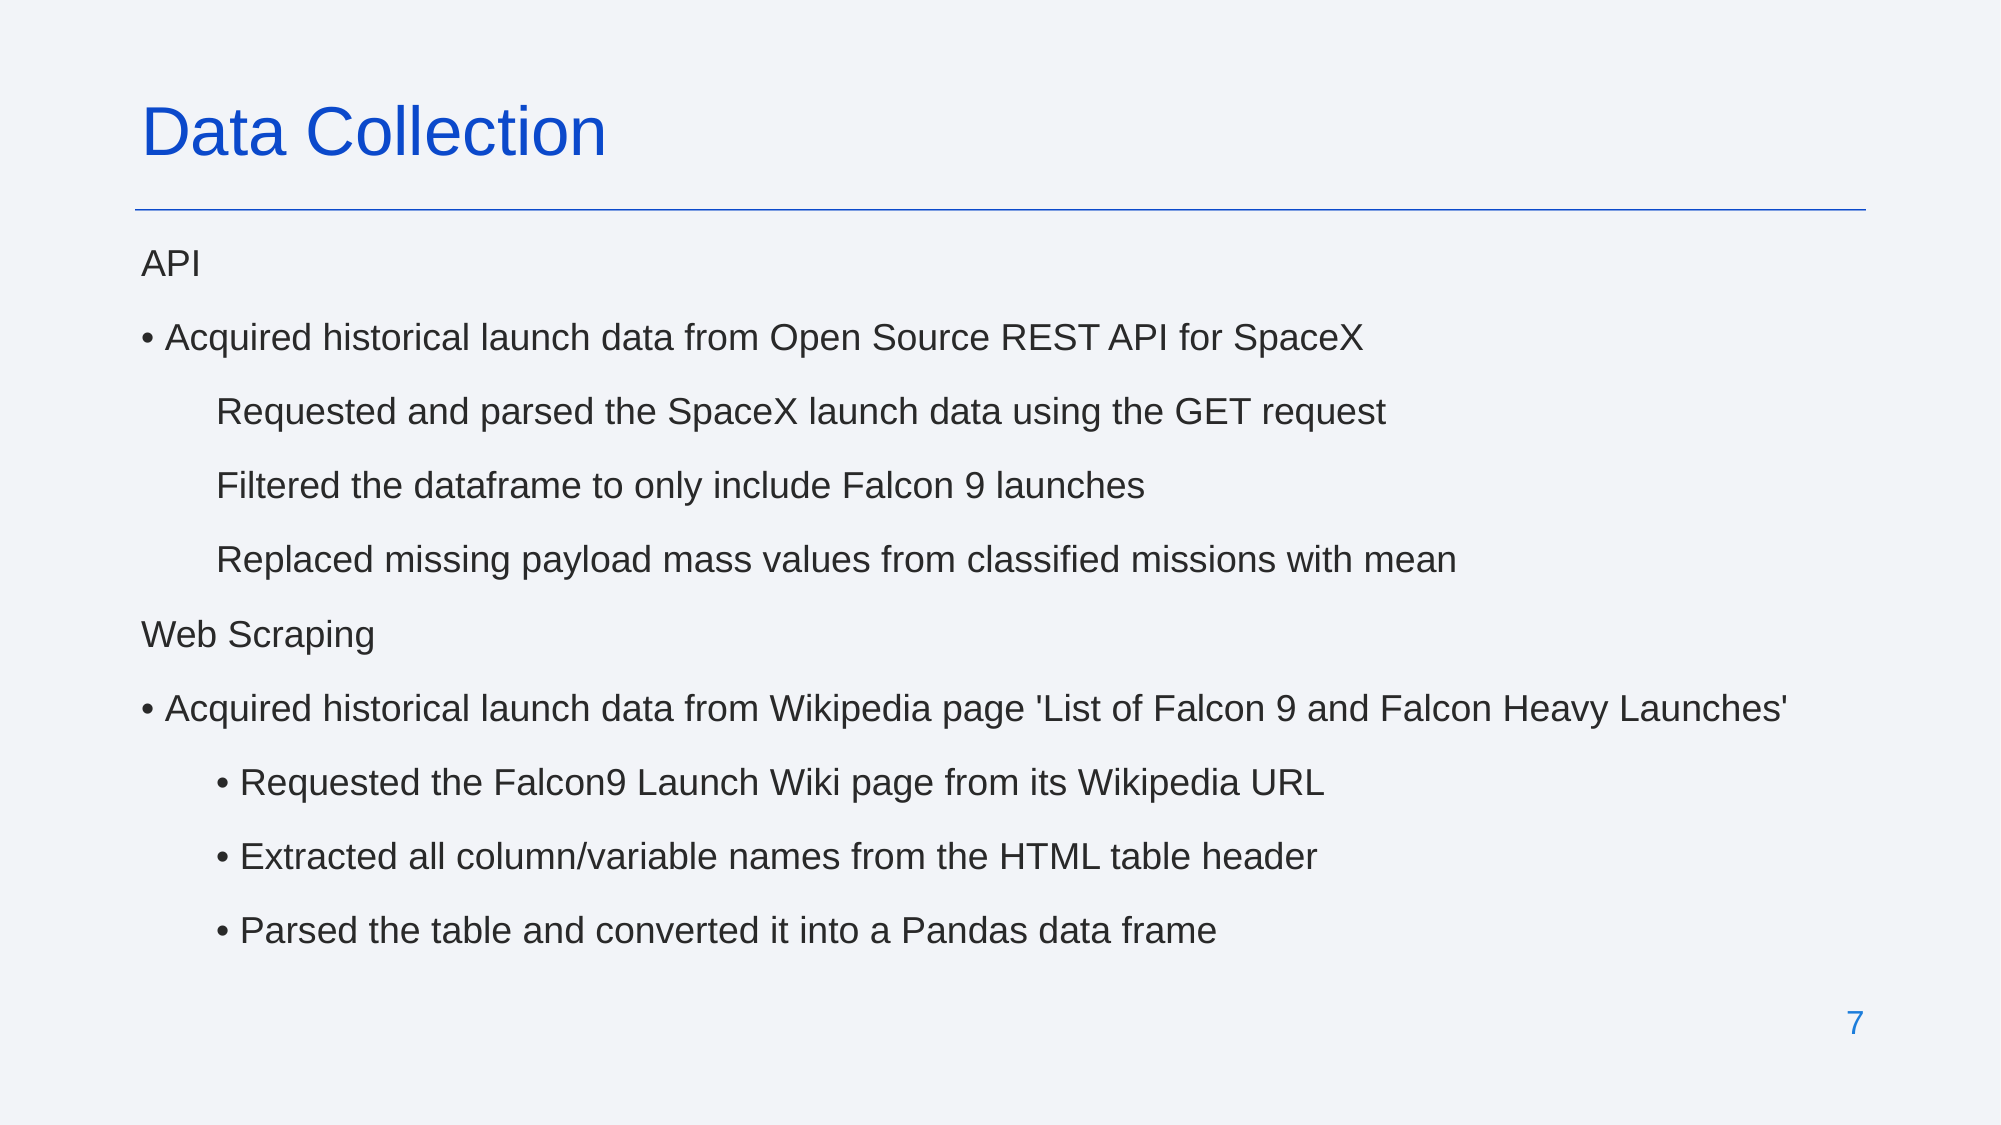

Data Collection
API
• Acquired historical launch data from Open Source REST API for SpaceX
Requested and parsed the SpaceX launch data using the GET request
Filtered the dataframe to only include Falcon 9 launches
Replaced missing payload mass values from classified missions with mean
Web Scraping
• Acquired historical launch data from Wikipedia page 'List of Falcon 9 and Falcon Heavy Launches'
• Requested the Falcon9 Launch Wiki page from its Wikipedia URL
• Extracted all column/variable names from the HTML table header
• Parsed the table and converted it into a Pandas data frame
7